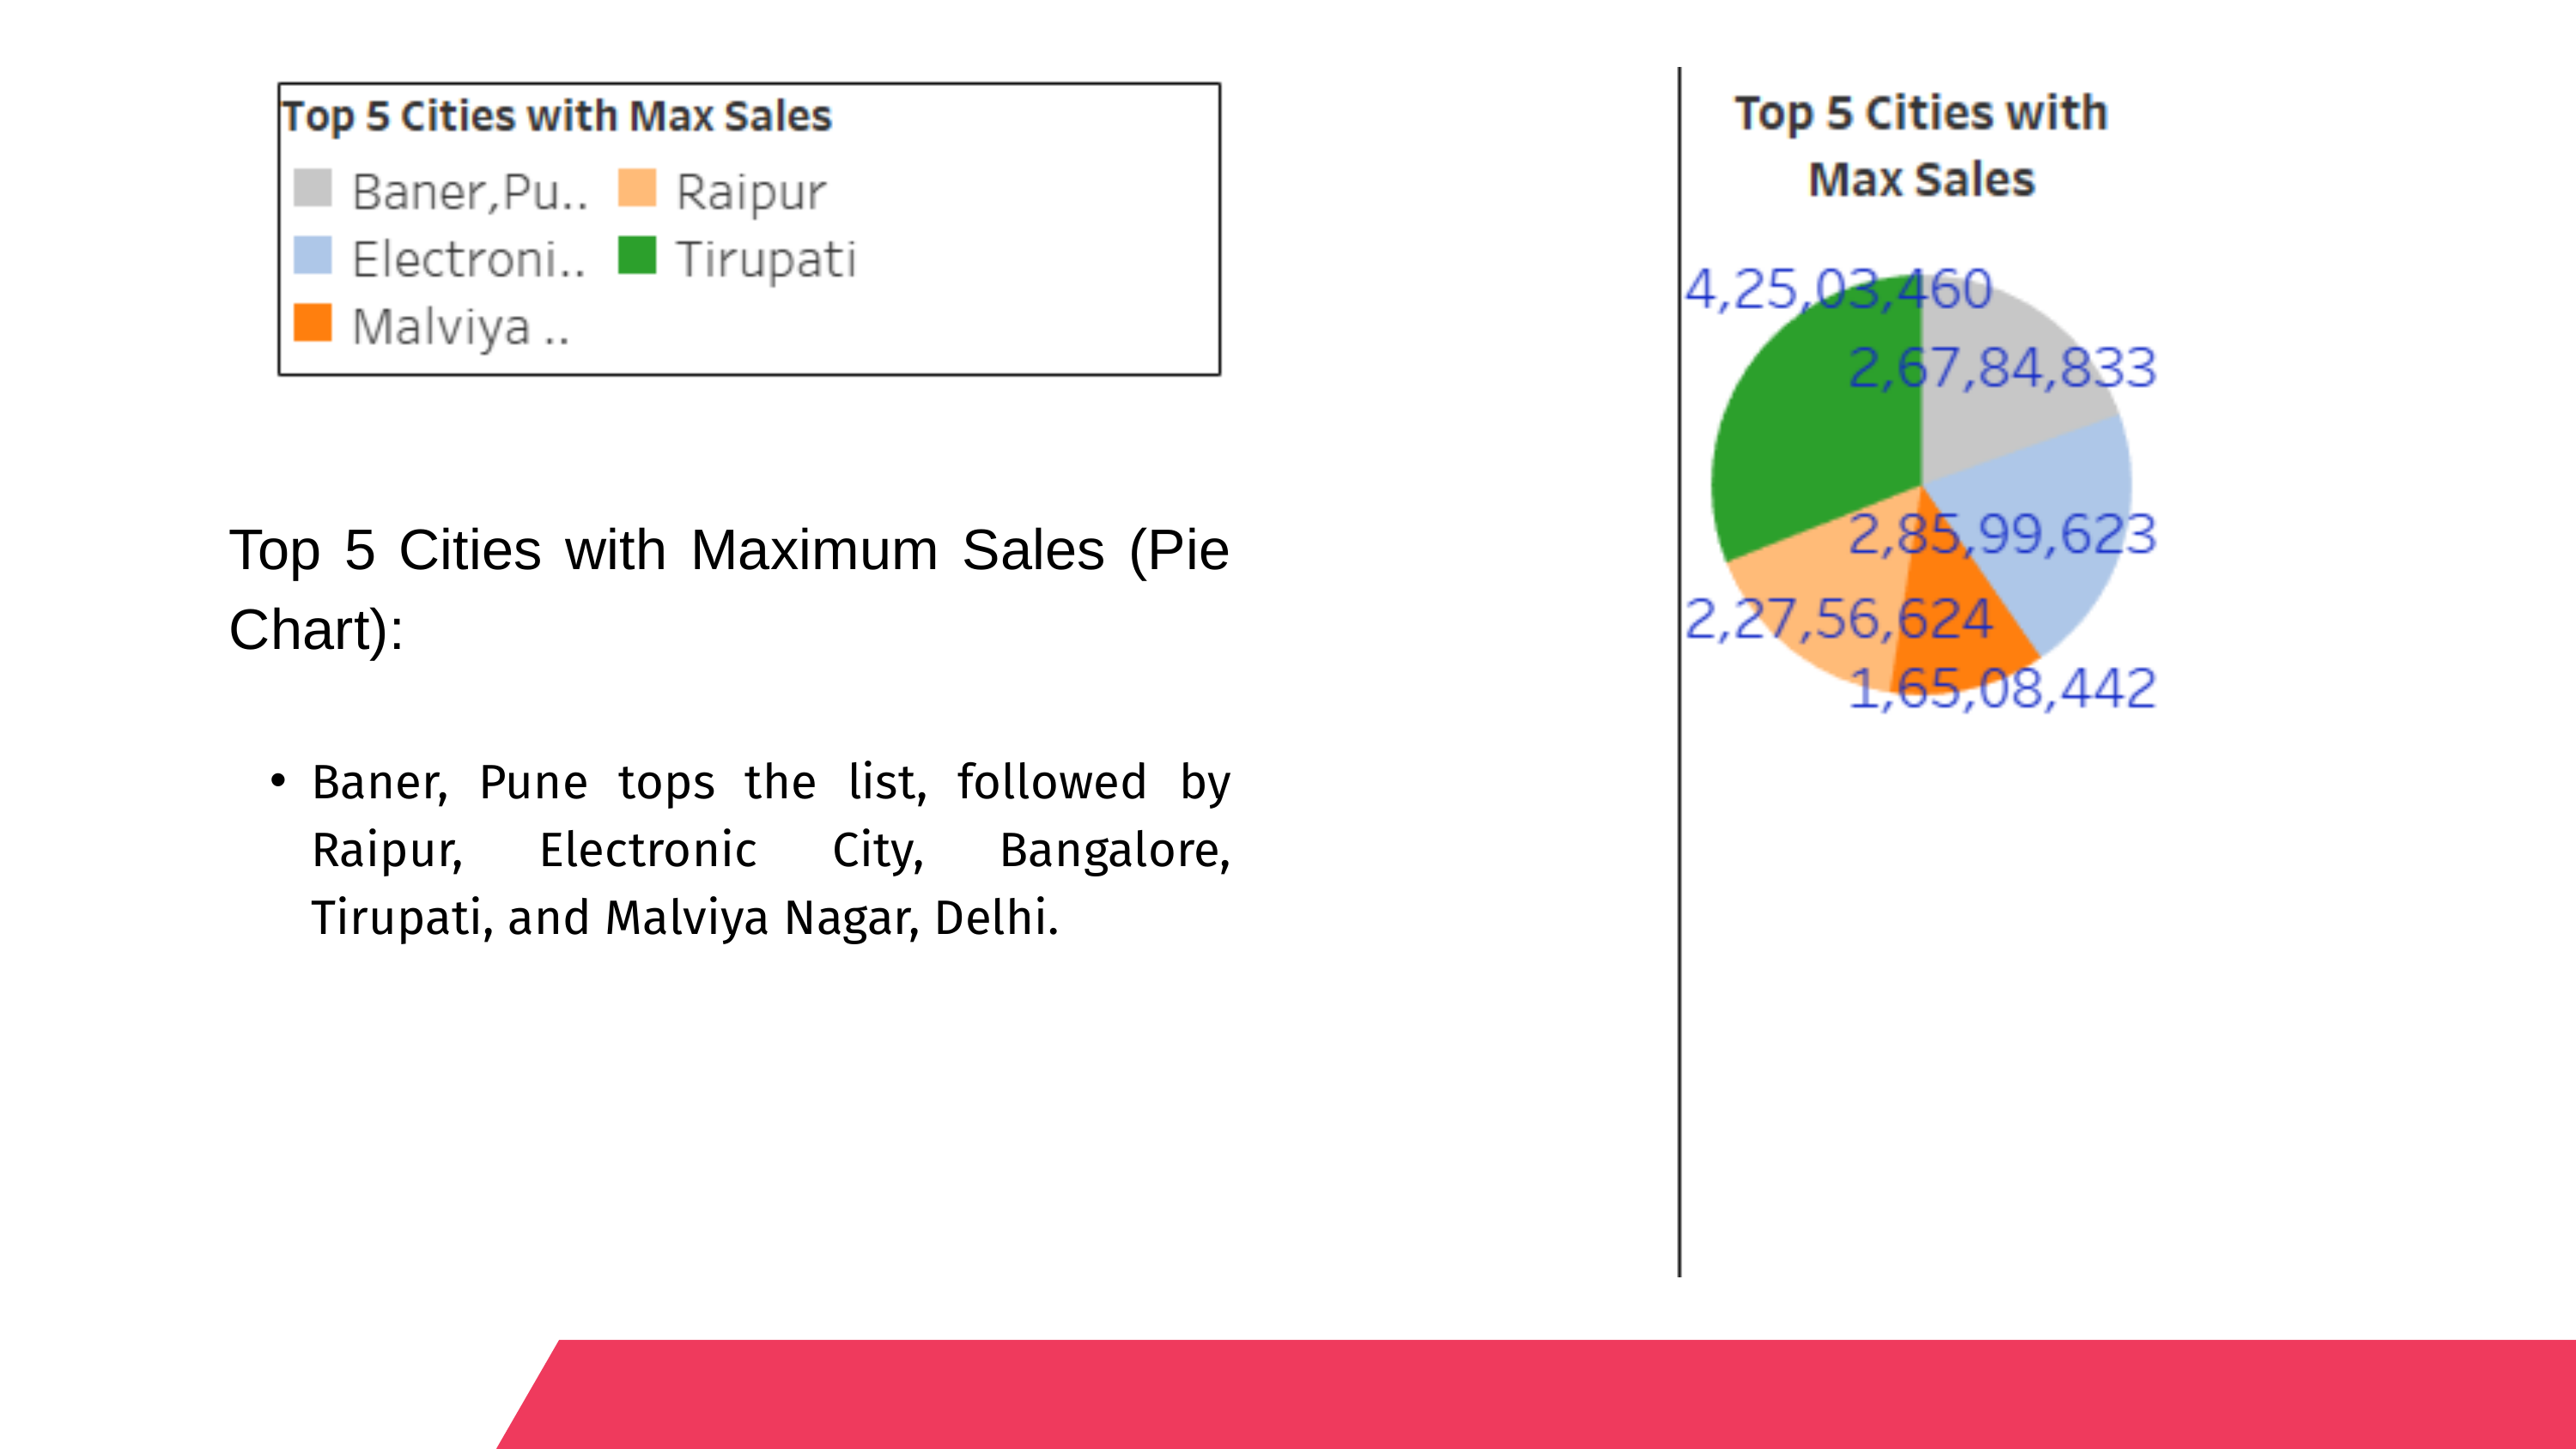

Top 5 Cities with Maximum Sales (Pie Chart):

Baner, Pune tops the list, followed by Raipur, Electronic City, Bangalore, Tirupati, and Malviya Nagar, Delhi.